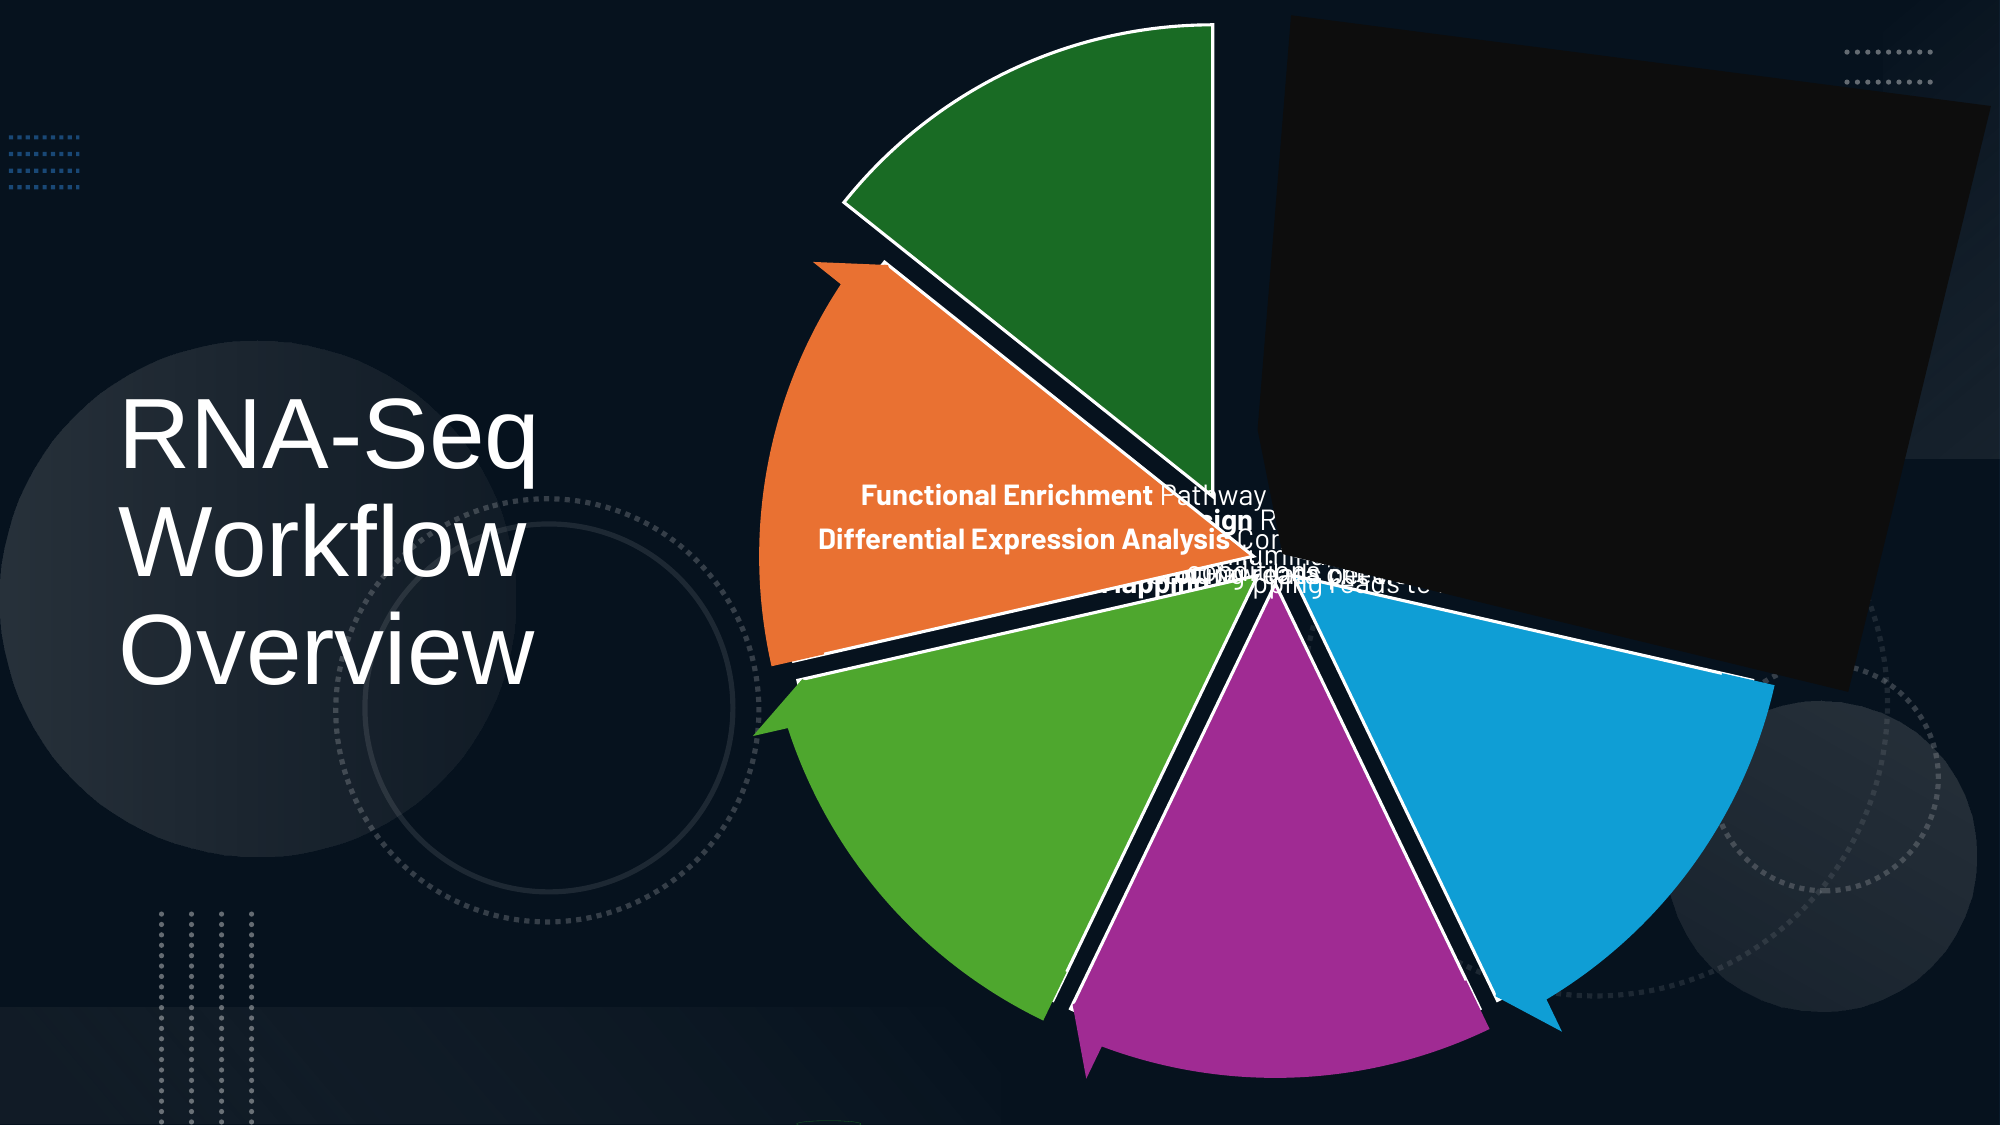

Experimental Design Replicates, sequencing depth
Sequencing Platforms (Illumina, PacBio, Oxford Nanopore)
Quality Control Raw data checks (FASTQ files)
Read Alignment/Mapping Mapping reads to reference genome
Quantification Counting reads per transcript/gene
Differential Expression Analysis Compare expression levels between conditions
Functional Enrichment Pathway analysis, gene ontology

# RNA-Seq Workflow Overview